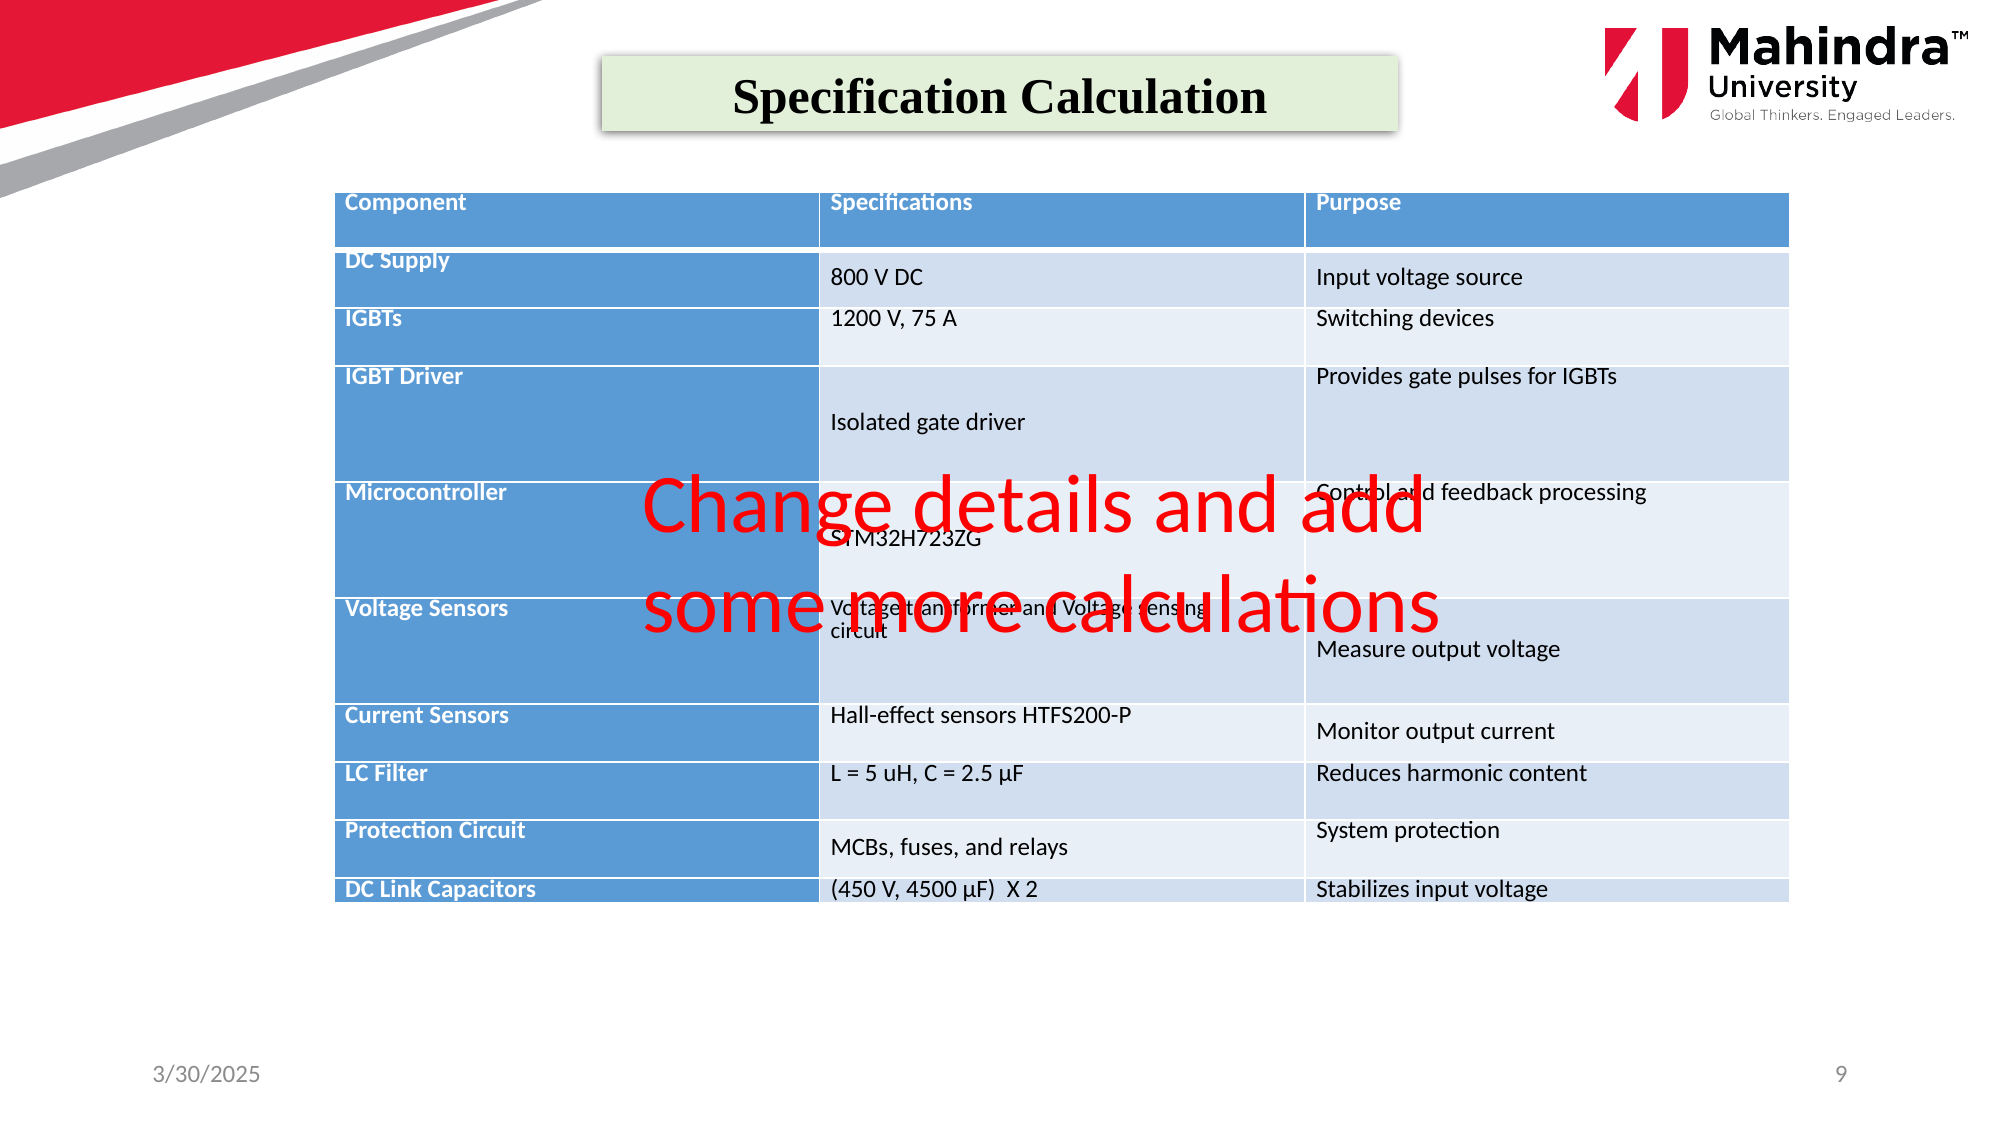

Specification Calculation
| Component | Specifications | Purpose |
| --- | --- | --- |
| DC Supply | 800 V DC | Input voltage source |
| IGBTs | 1200 V, 75 A | Switching devices |
| IGBT Driver | Isolated gate driver | Provides gate pulses for IGBTs |
| Microcontroller | STM32H723ZG | Control and feedback processing |
| Voltage Sensors | Voltage transformer and Voltage sensing circuit | Measure output voltage |
| Current Sensors | Hall-effect sensors HTFS200-P | Monitor output current |
| LC Filter | L = 5 uH, C = 2.5 μF | Reduces harmonic content |
| Protection Circuit | MCBs, fuses, and relays | System protection |
| DC Link Capacitors | (450 V, 4500 μF) X 2 | Stabilizes input voltage |
Change details and add some more calculations
3/30/2025
9